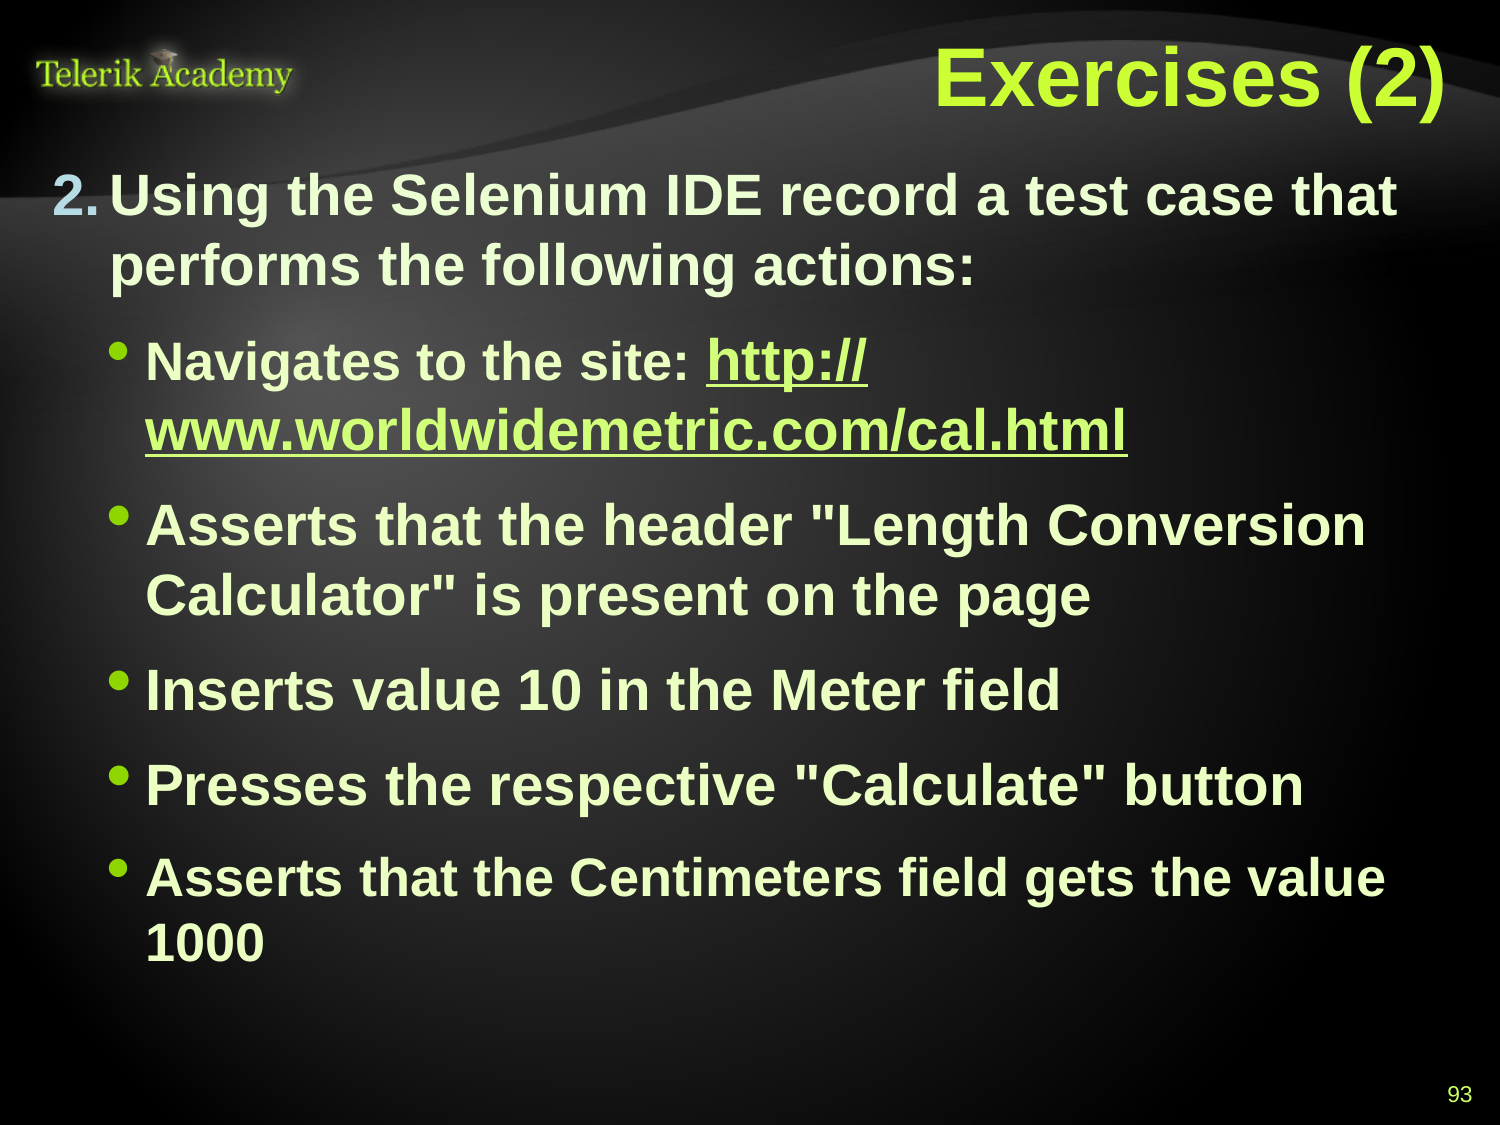

# Exercises (2)
Using the Selenium IDE record a test case that performs the following actions:
Navigates to the site: http://www.worldwidemetric.com/cal.html
Asserts that the header "Length Conversion Calculator" is present on the page
Inserts value 10 in the Meter field
Presses the respective "Calculate" button
Asserts that the Centimeters field gets the value 1000
93